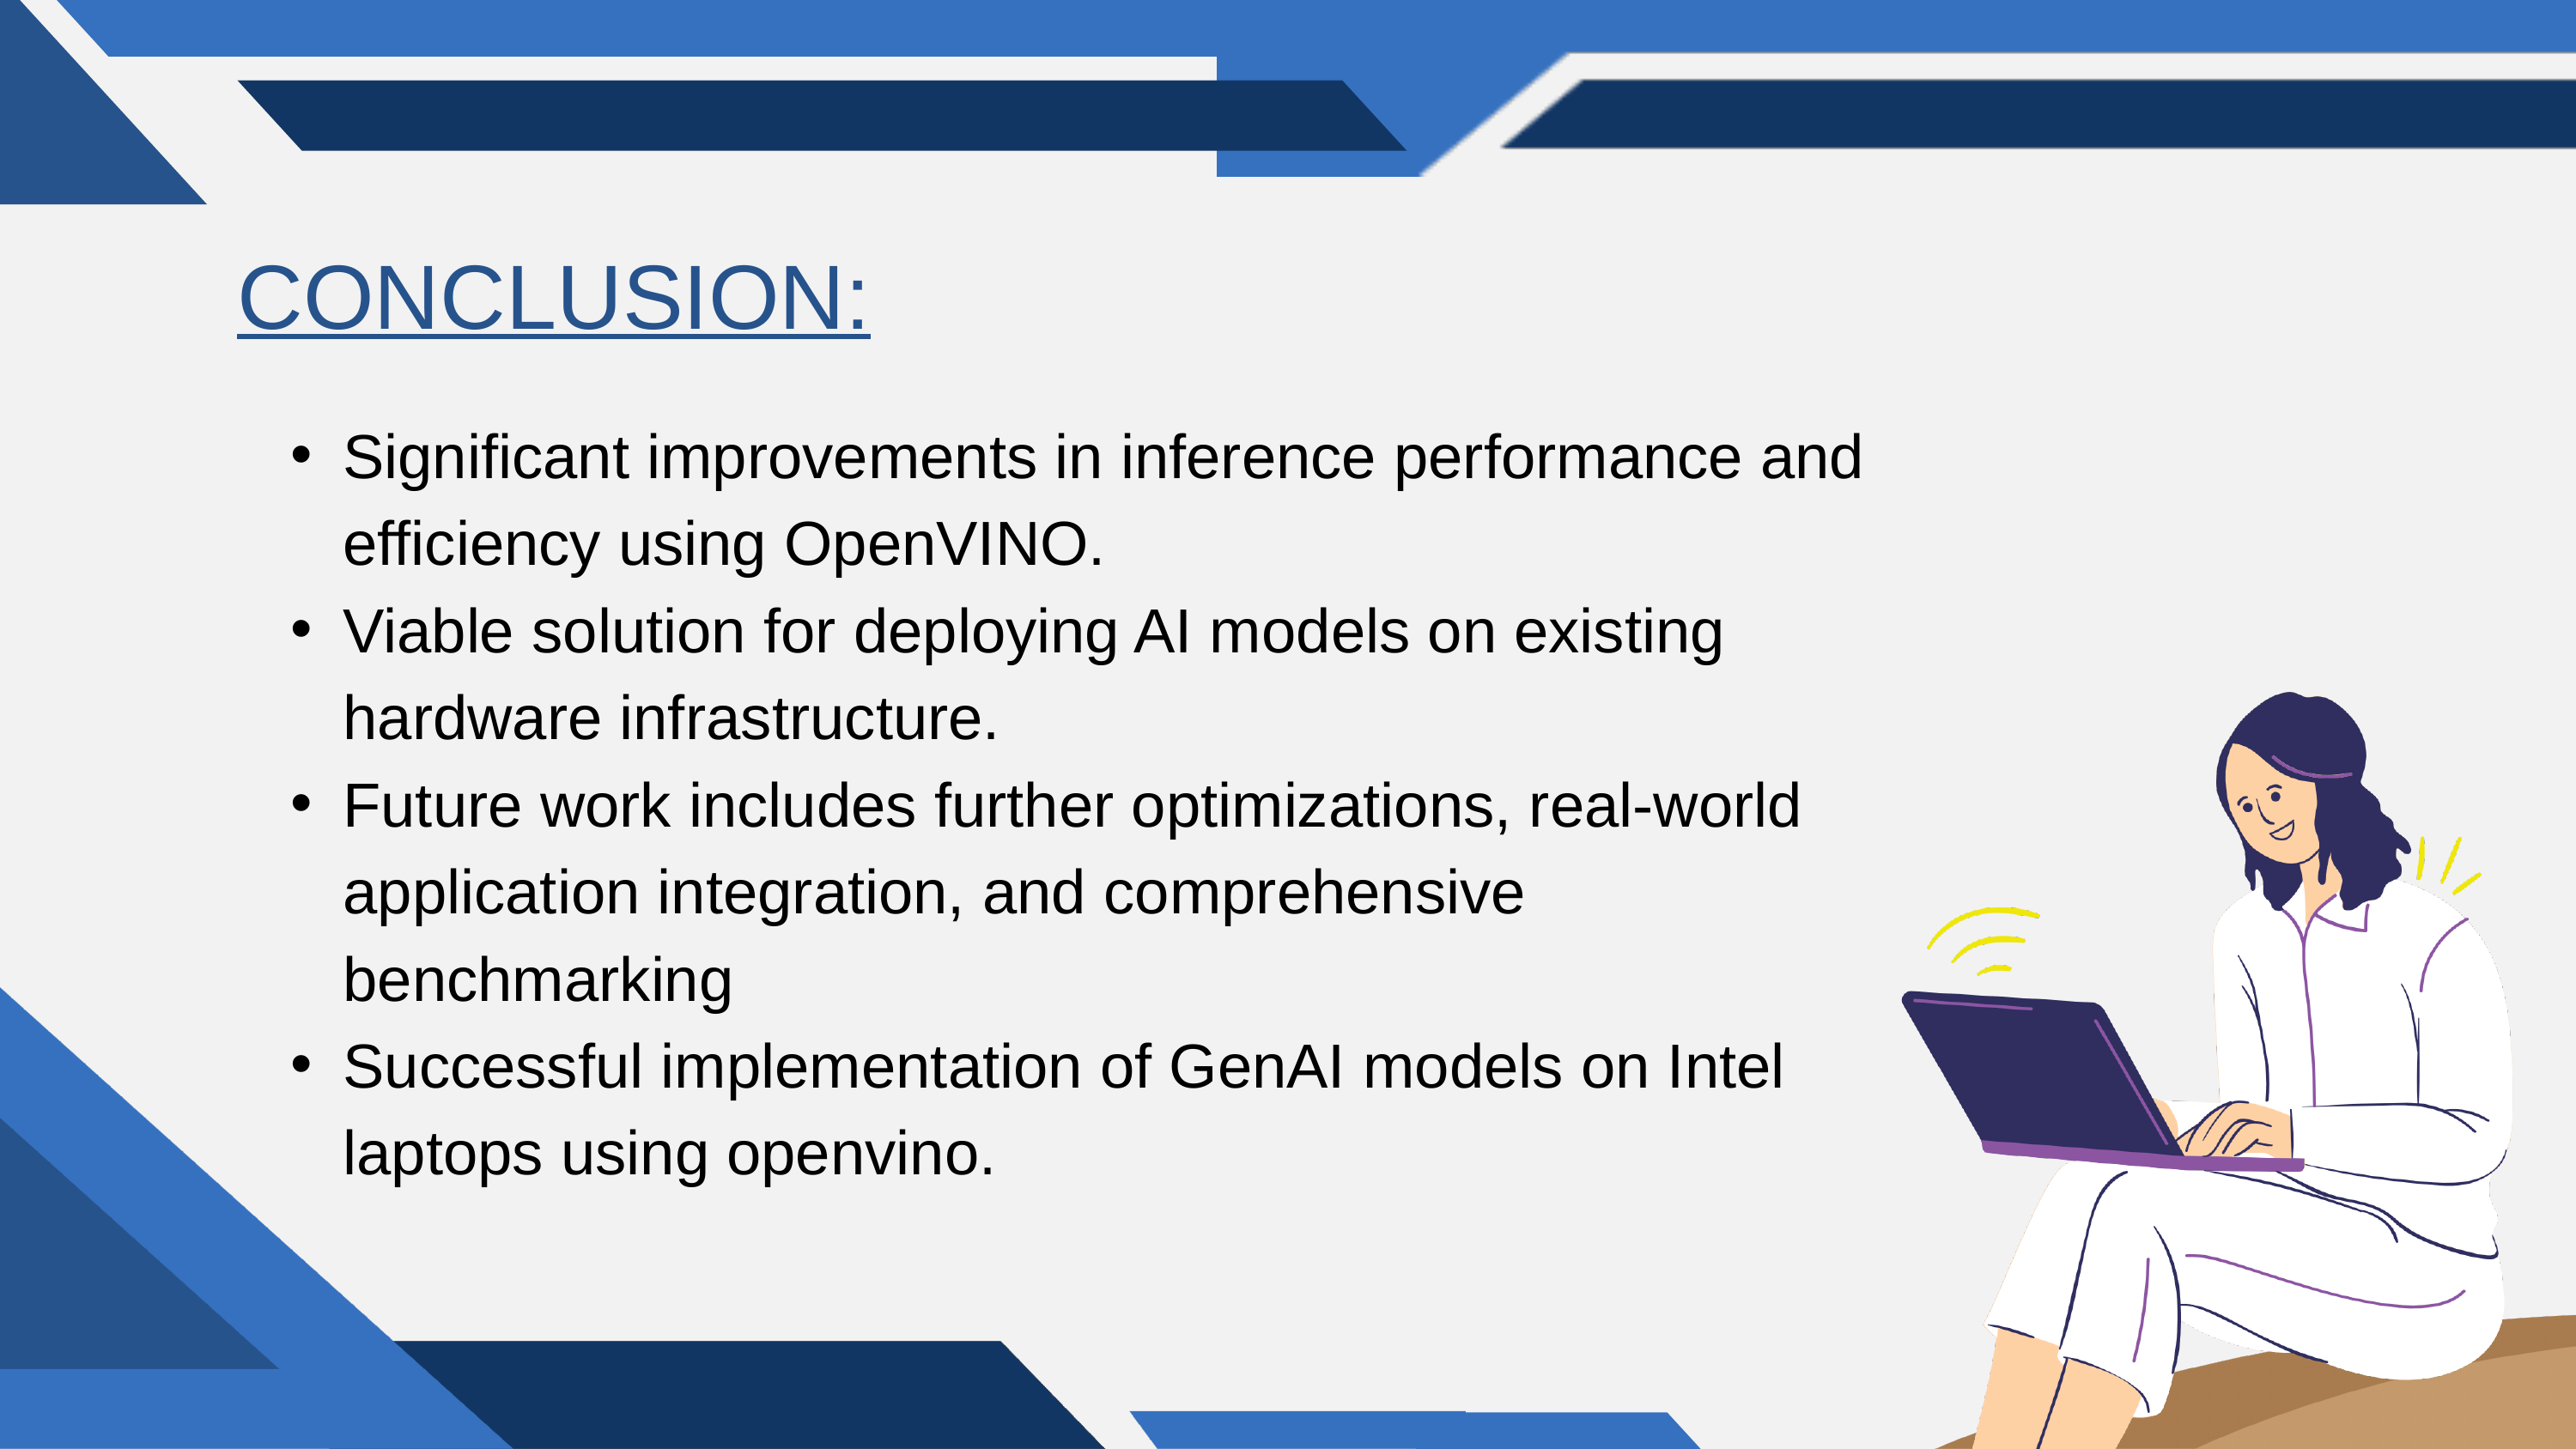

CONCLUSION:
Significant improvements in inference performance and efficiency using OpenVINO.
Viable solution for deploying AI models on existing hardware infrastructure.
Future work includes further optimizations, real-world application integration, and comprehensive benchmarking
Successful implementation of GenAI models on Intel laptops using openvino.